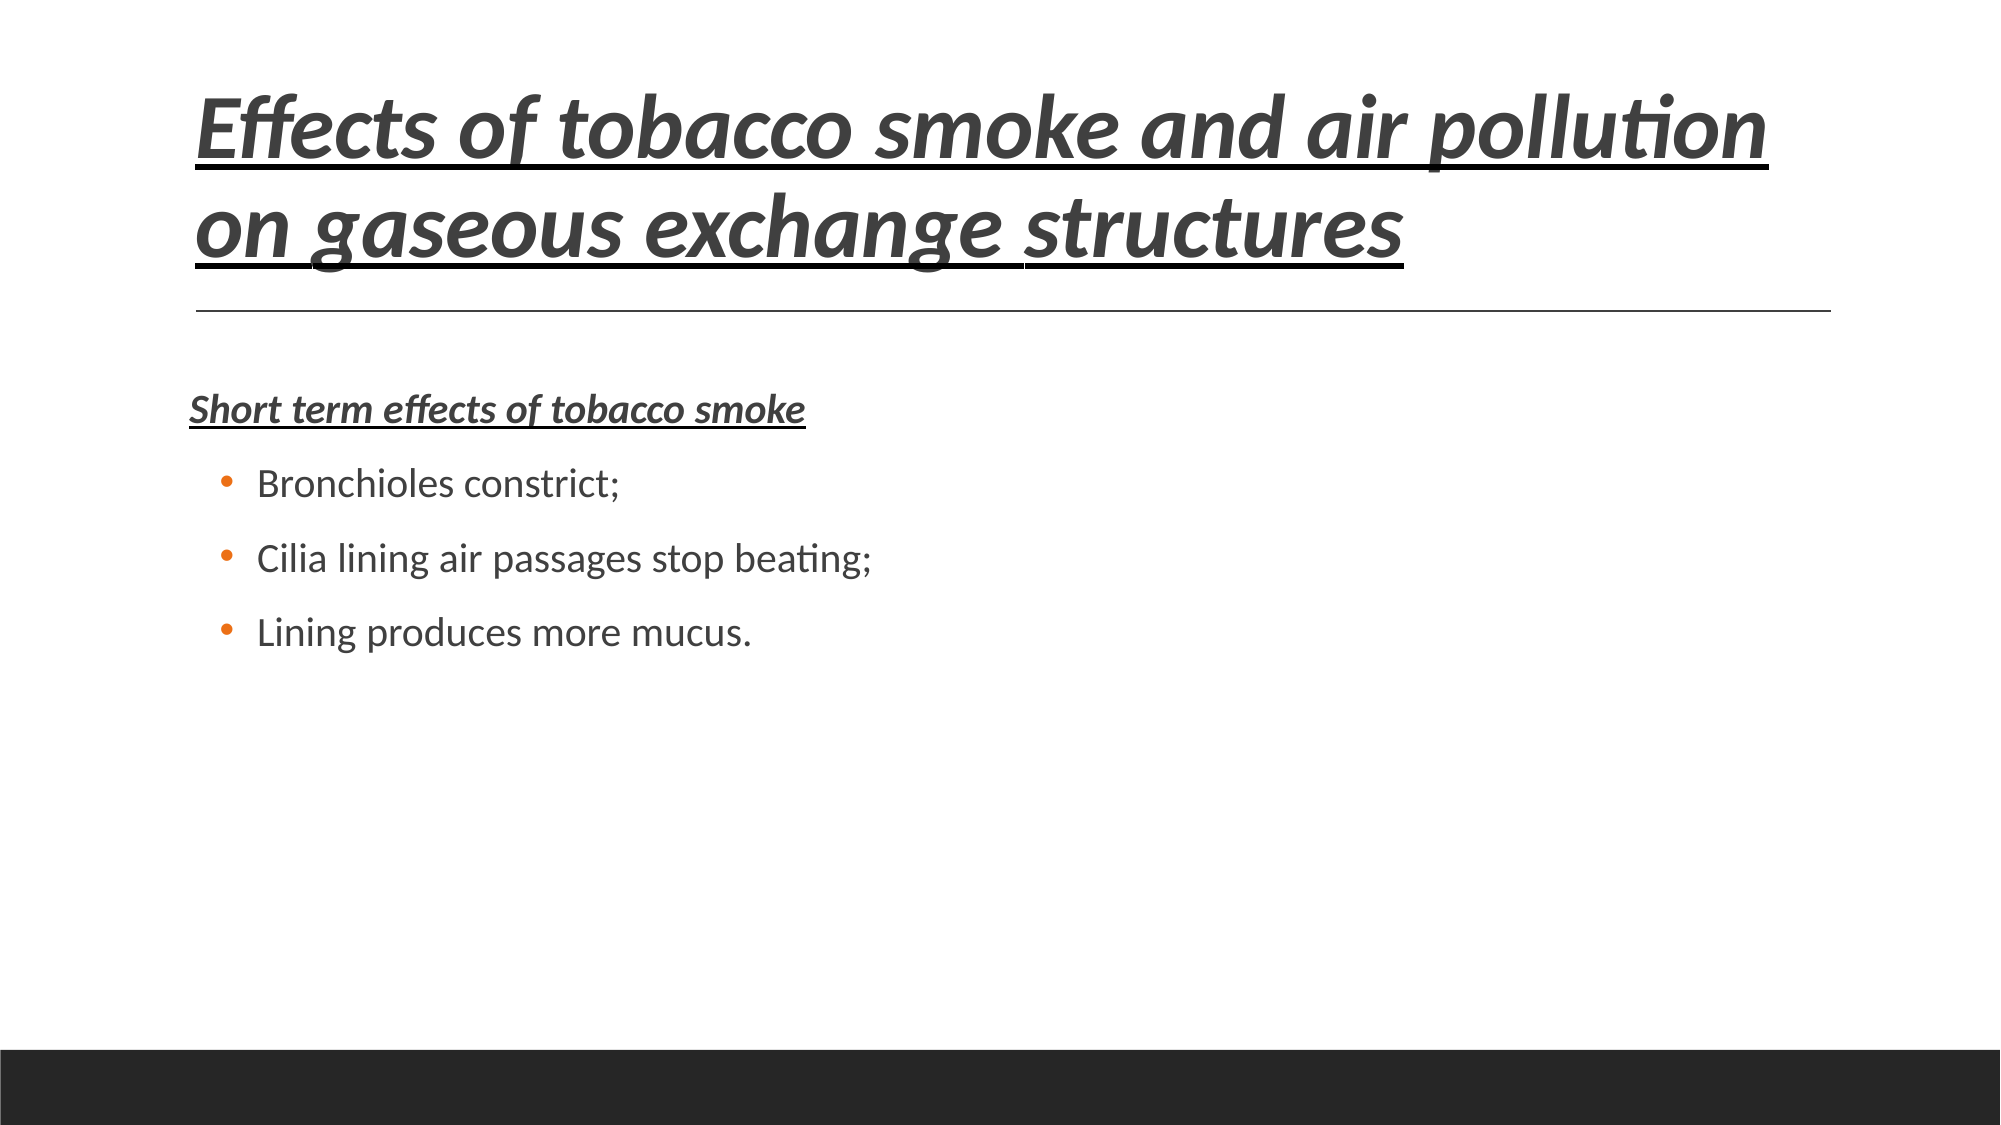

# Effects of tobacco smoke and air pollution on gaseous exchange structures
Short term effects of tobacco smoke
Bronchioles constrict;
Cilia lining air passages stop beating;
Lining produces more mucus.